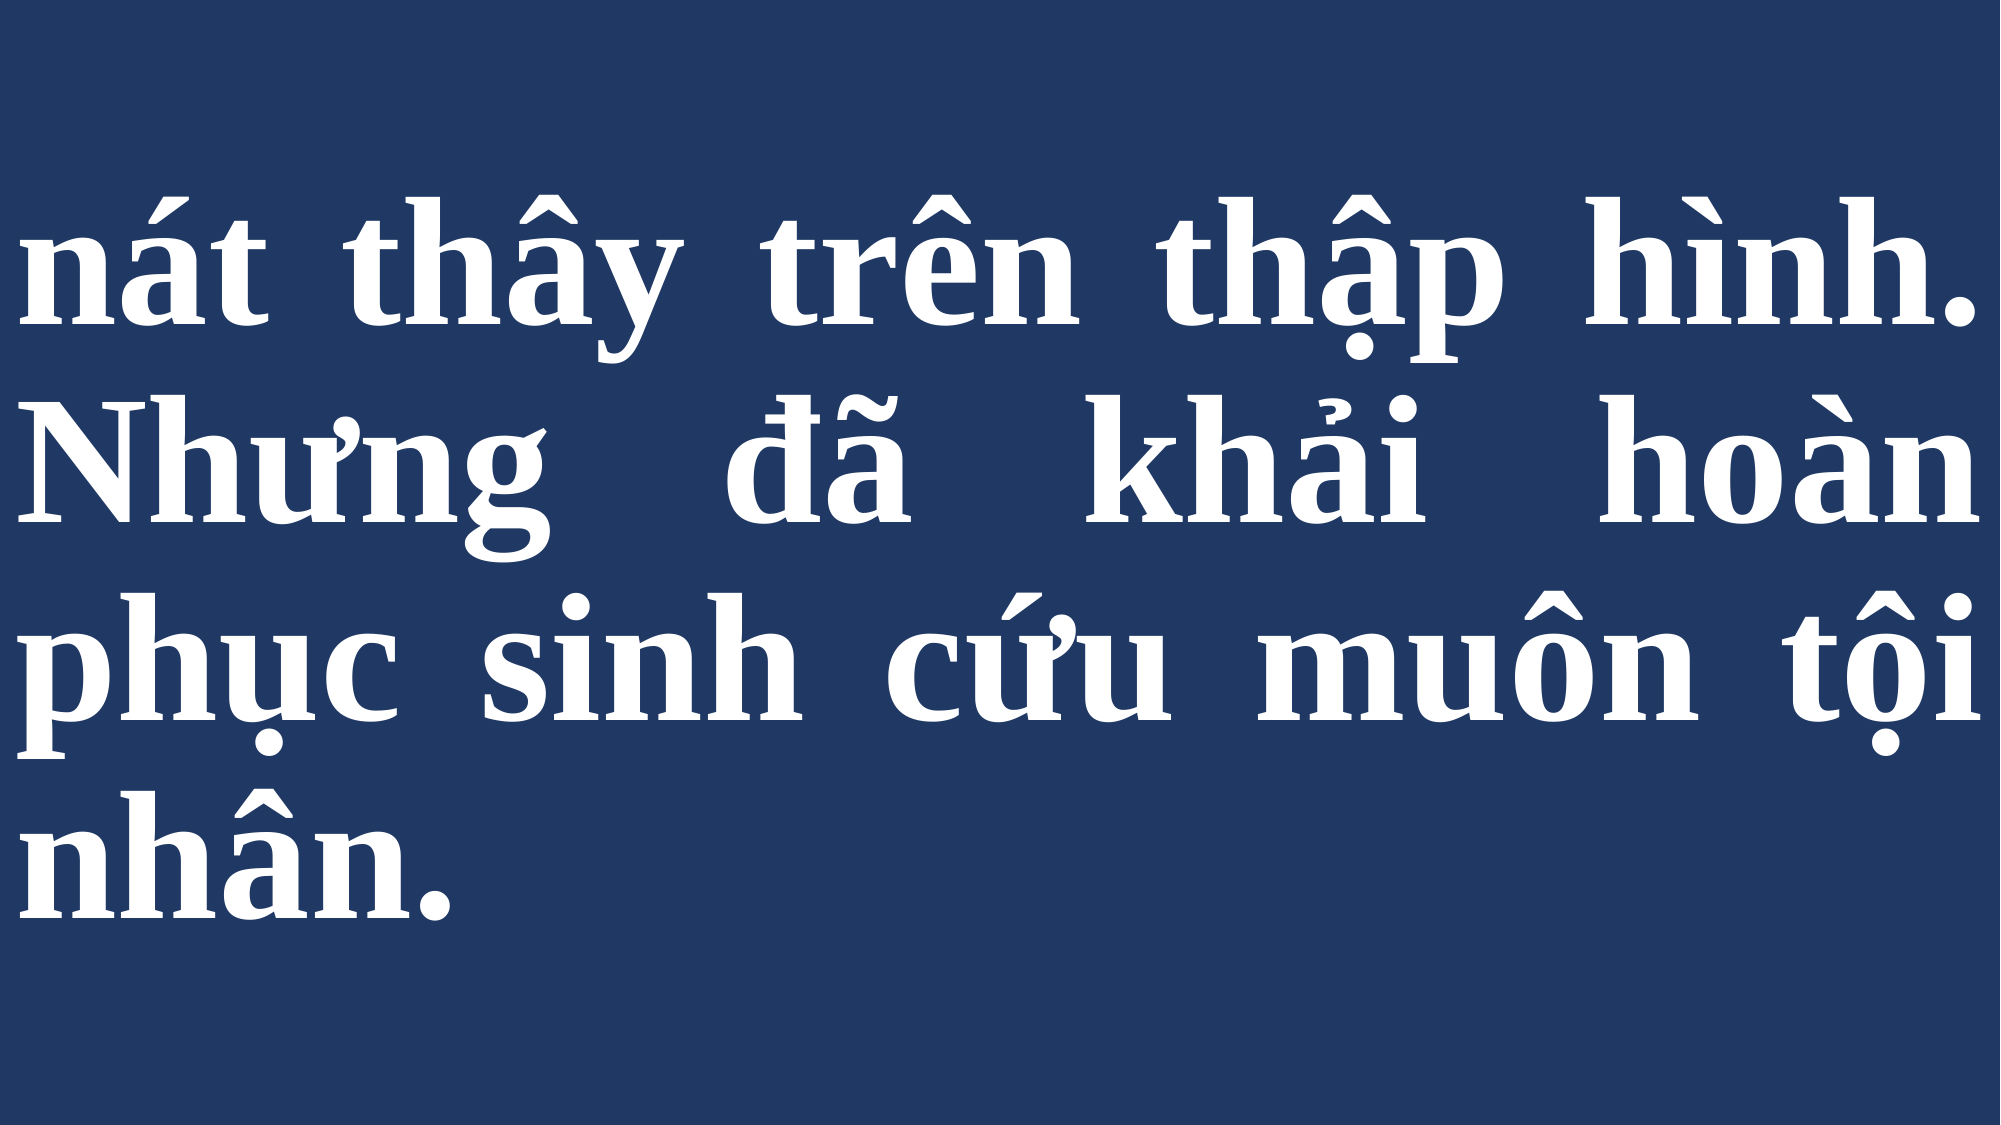

# nát thây trên thập hình. Nhưng đã khải hoàn phục sinh cứu muôn tội nhân.